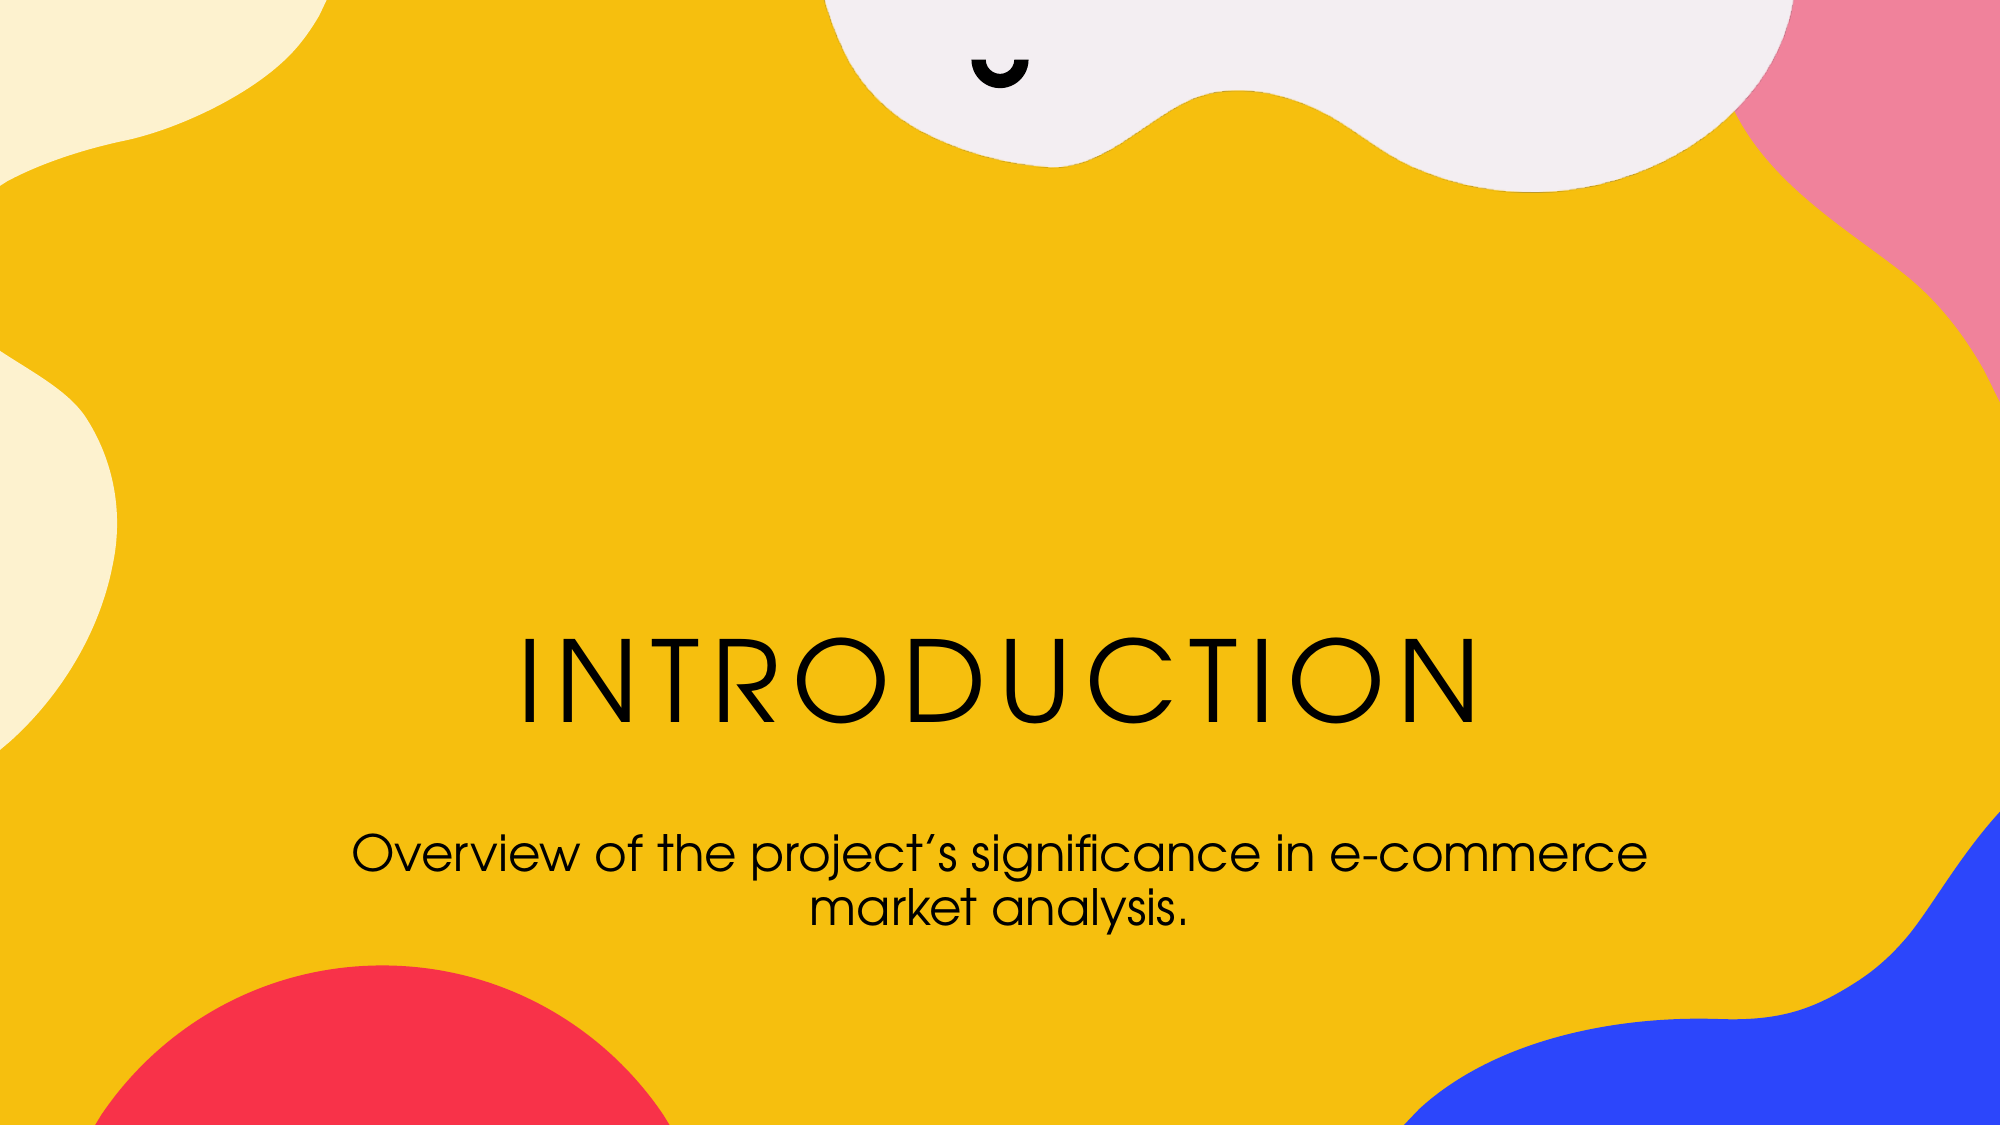

# Introduction
Overview of the project’s significance in e-commerce market analysis.